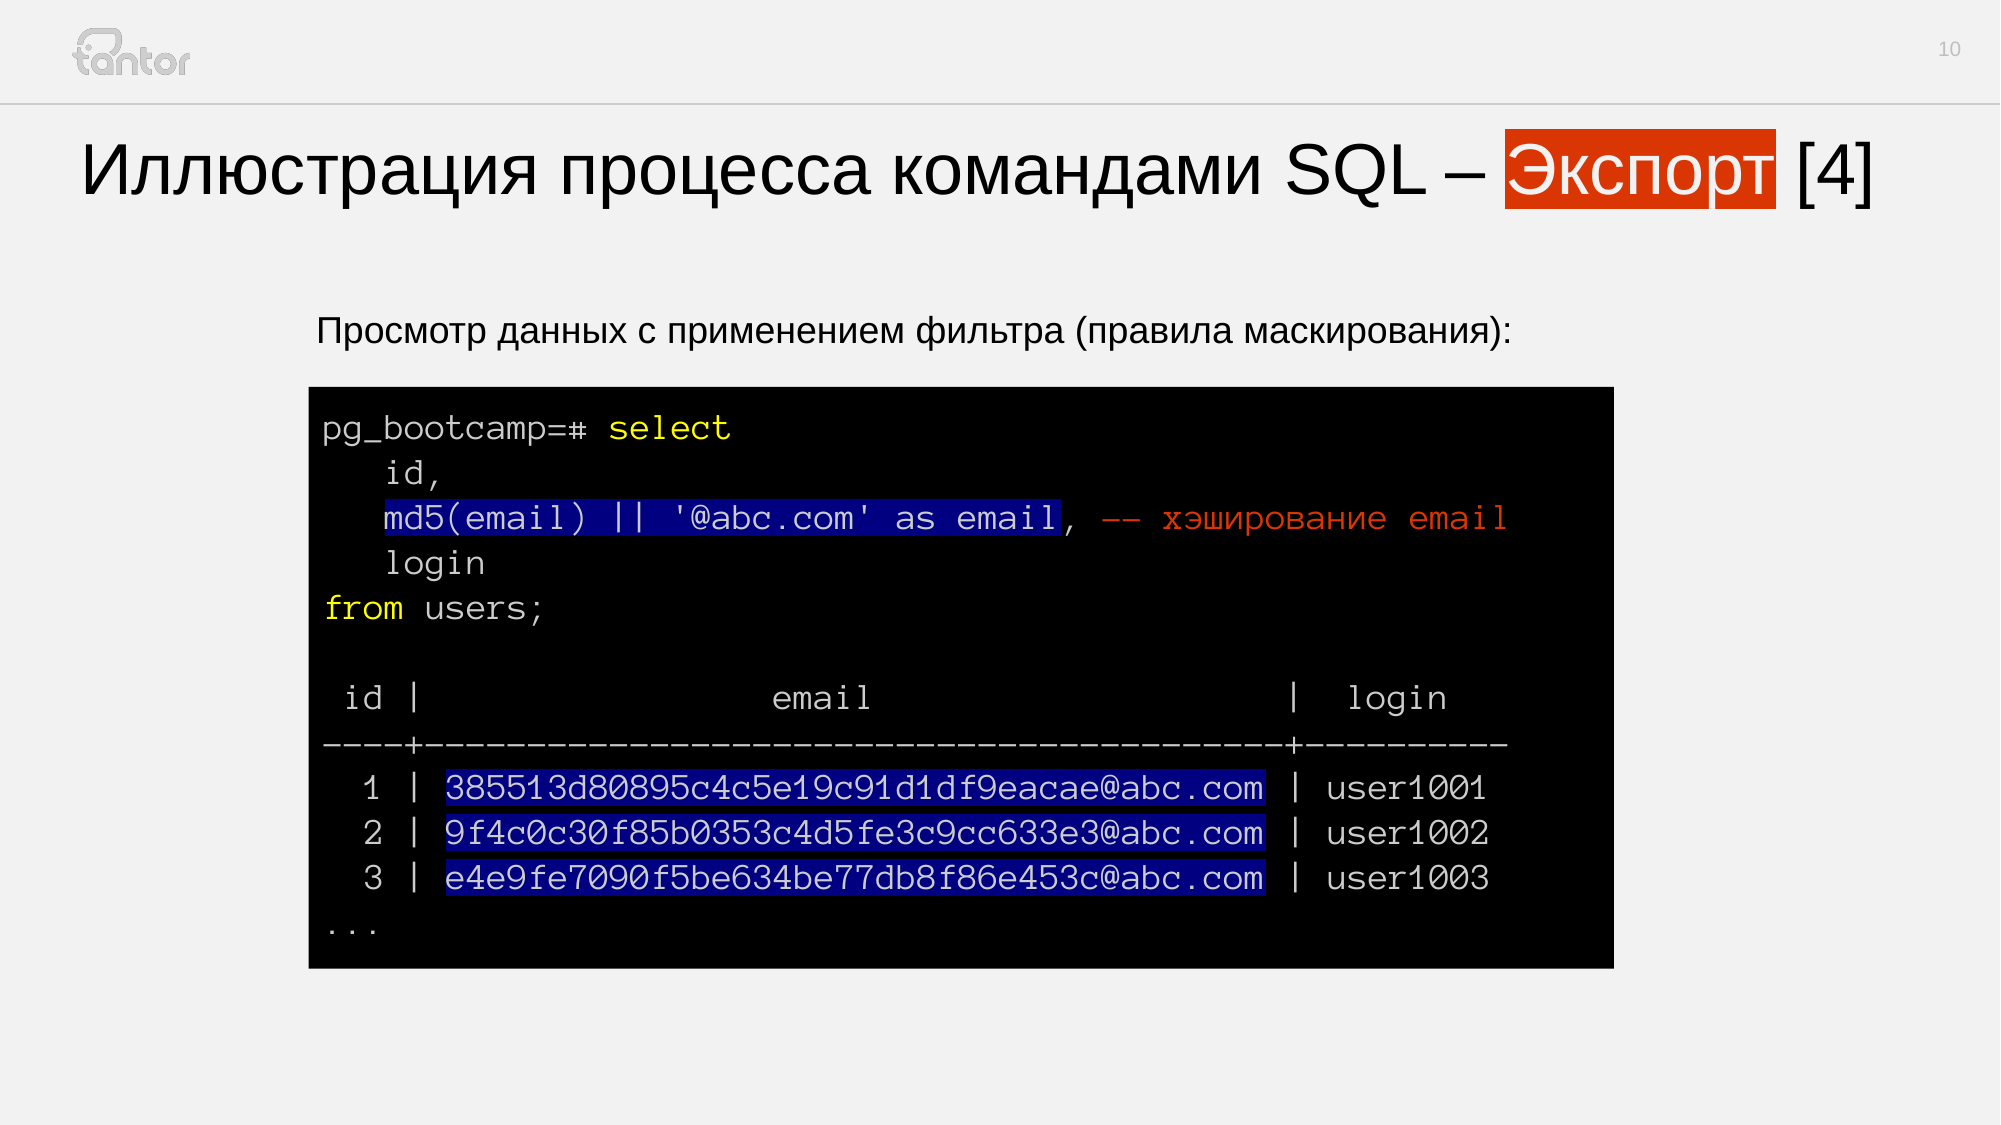

# Иллюстрация процесса командами SQL – Экспорт [4]
Просмотр данных с применением фильтра (правила маскирования):

pg_bootcamp=# select
   id,
   md5(email) || '@abc.com' as email, -- хэширование email
   login
from users;

 id |              	email                    |  login
----+------------------------------------------+----------
  1 | 385513d80895c4c5e19c91d1df9eacae@abc.com | user1001
  2 | 9f4c0c30f85b0353c4d5fe3c9cc633e3@abc.com | user1002
  3 | e4e9fe7090f5be634be77db8f86e453c@abc.com | user1003
...